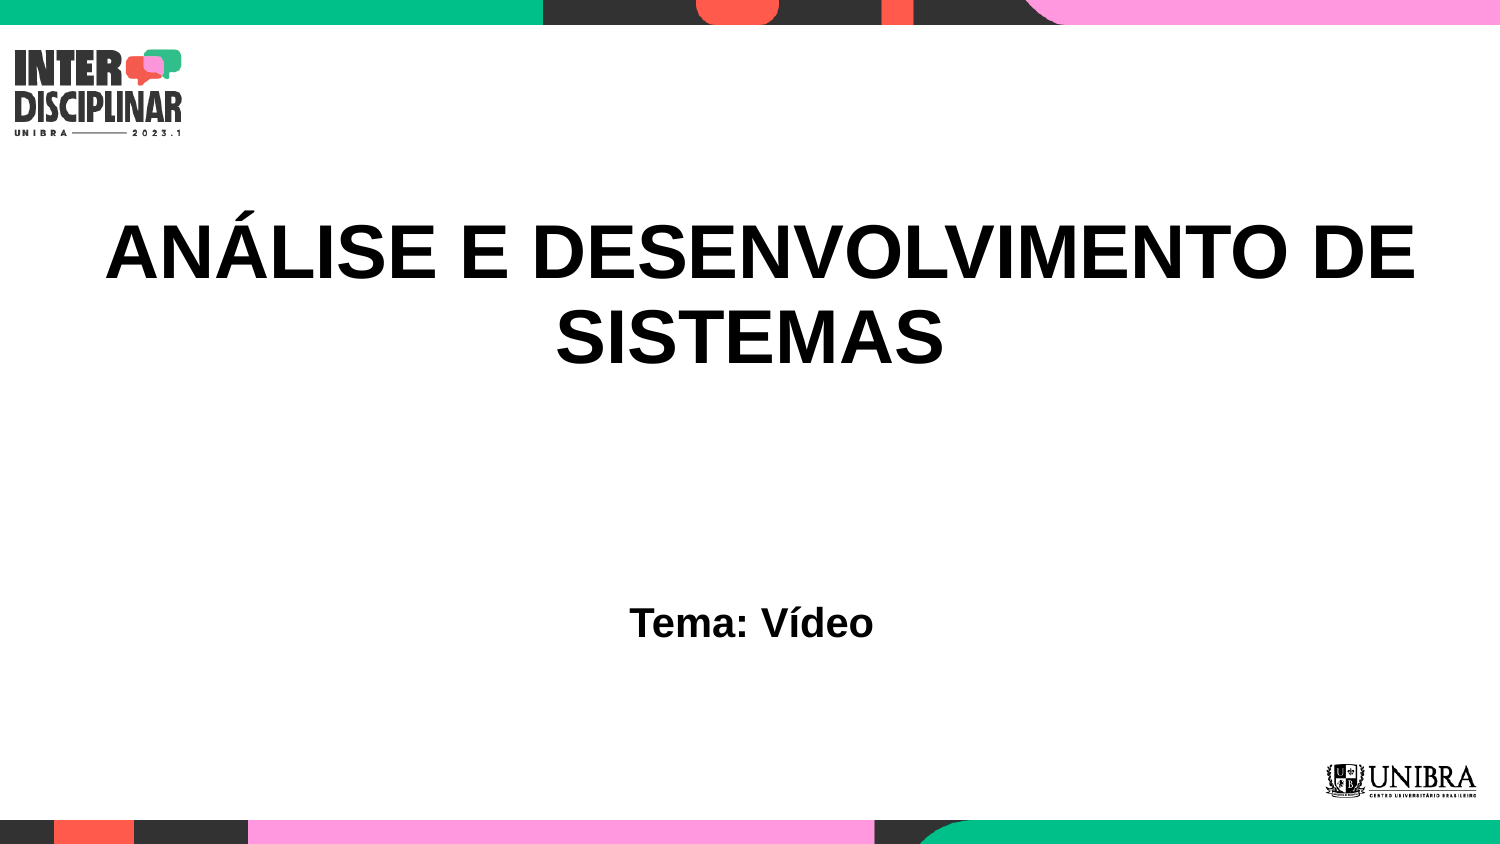

# ANÁLISE E DESENVOLVIMENTO DE SISTEMAS
Tema: Vídeo